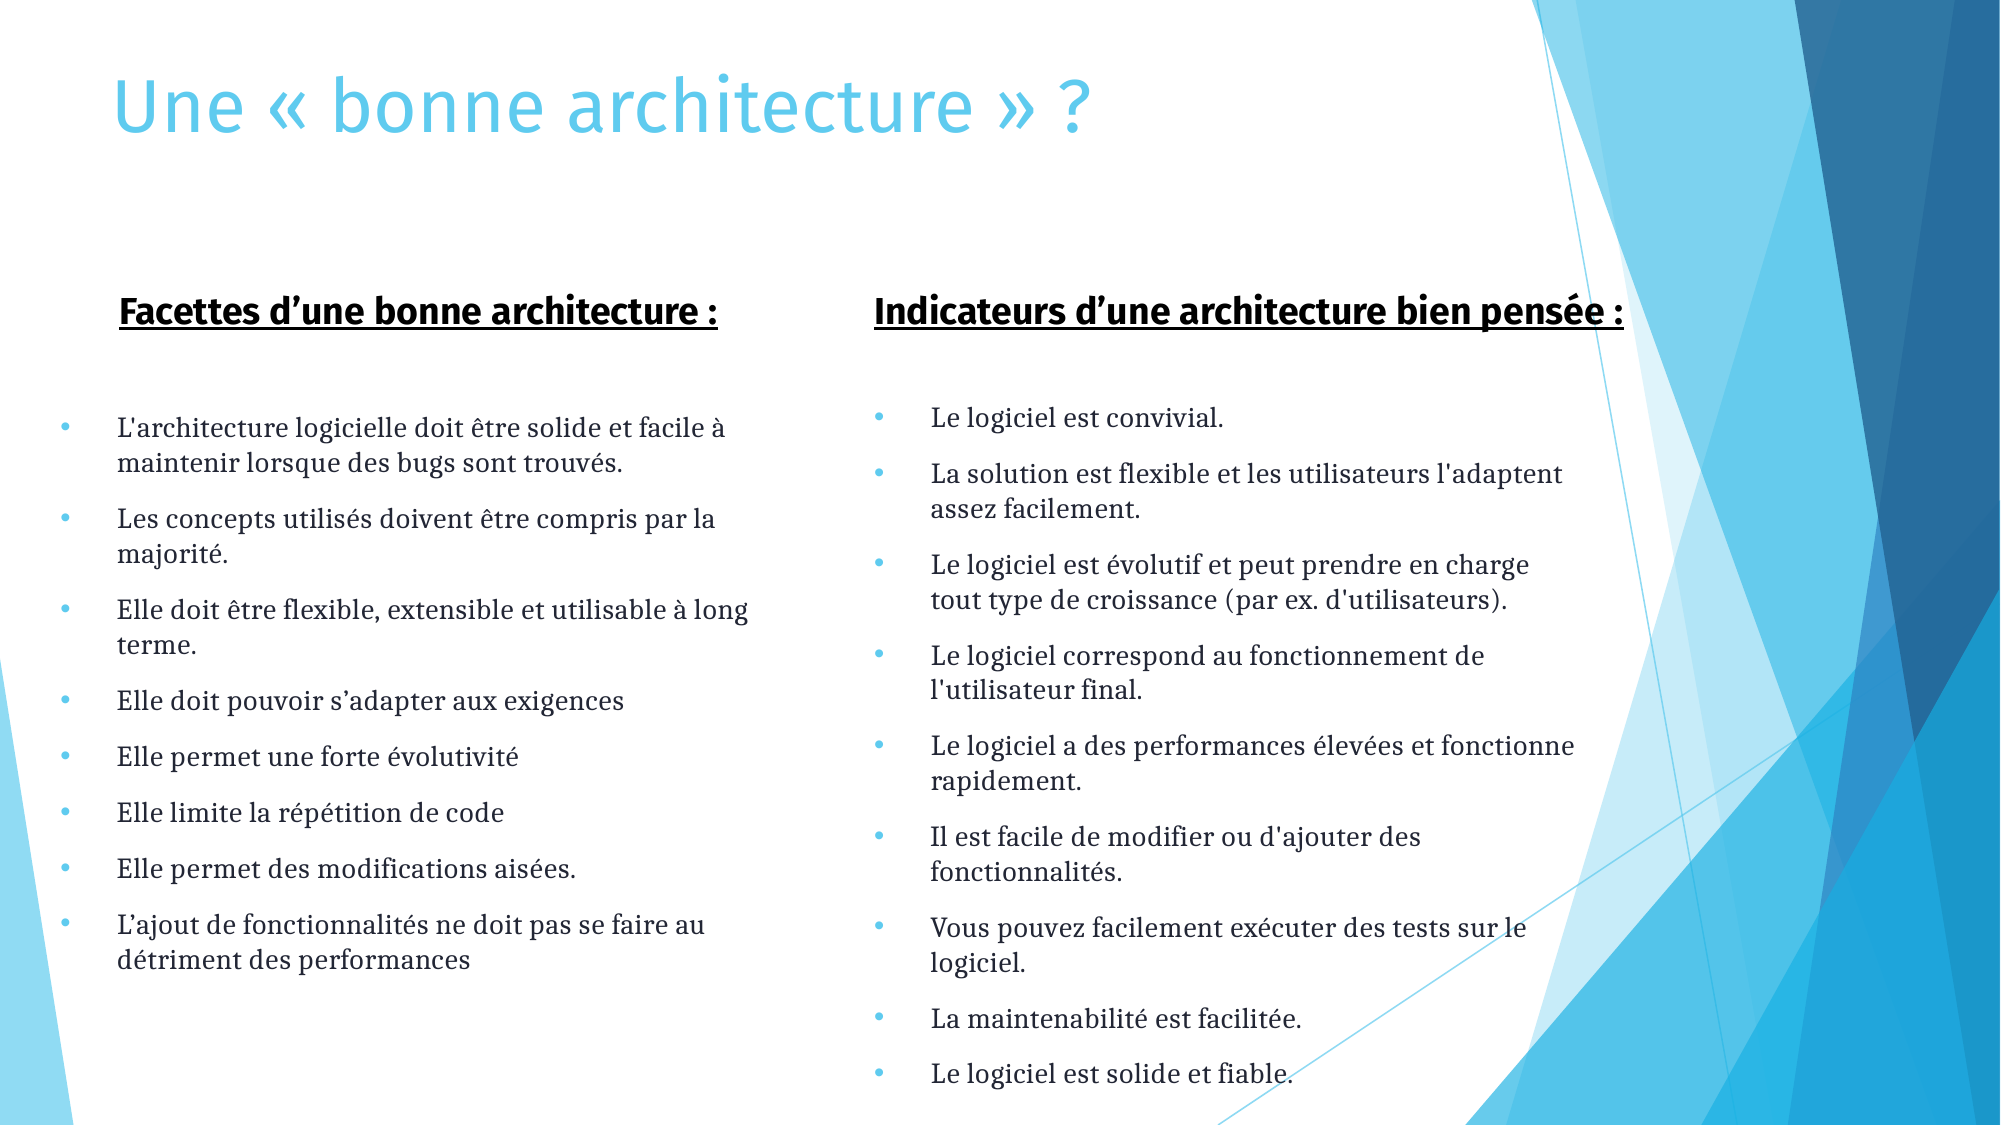

# Une « bonne architecture » ?
Facettes d’une bonne architecture :
Indicateurs d’une architecture bien pensée :
Le logiciel est convivial.
La solution est flexible et les utilisateurs l'adaptent assez facilement.
Le logiciel est évolutif et peut prendre en charge tout type de croissance (par ex. d'utilisateurs).
Le logiciel correspond au fonctionnement de l'utilisateur final.
Le logiciel a des performances élevées et fonctionne rapidement.
Il est facile de modifier ou d'ajouter des fonctionnalités.
Vous pouvez facilement exécuter des tests sur le logiciel.
La maintenabilité est facilitée.
Le logiciel est solide et fiable.
L'architecture logicielle doit être solide et facile à maintenir lorsque des bugs sont trouvés.
Les concepts utilisés doivent être compris par la majorité.
Elle doit être flexible, extensible et utilisable à long terme.
Elle doit pouvoir s’adapter aux exigences
Elle permet une forte évolutivité
Elle limite la répétition de code
Elle permet des modifications aisées.
L’ajout de fonctionnalités ne doit pas se faire au détriment des performances